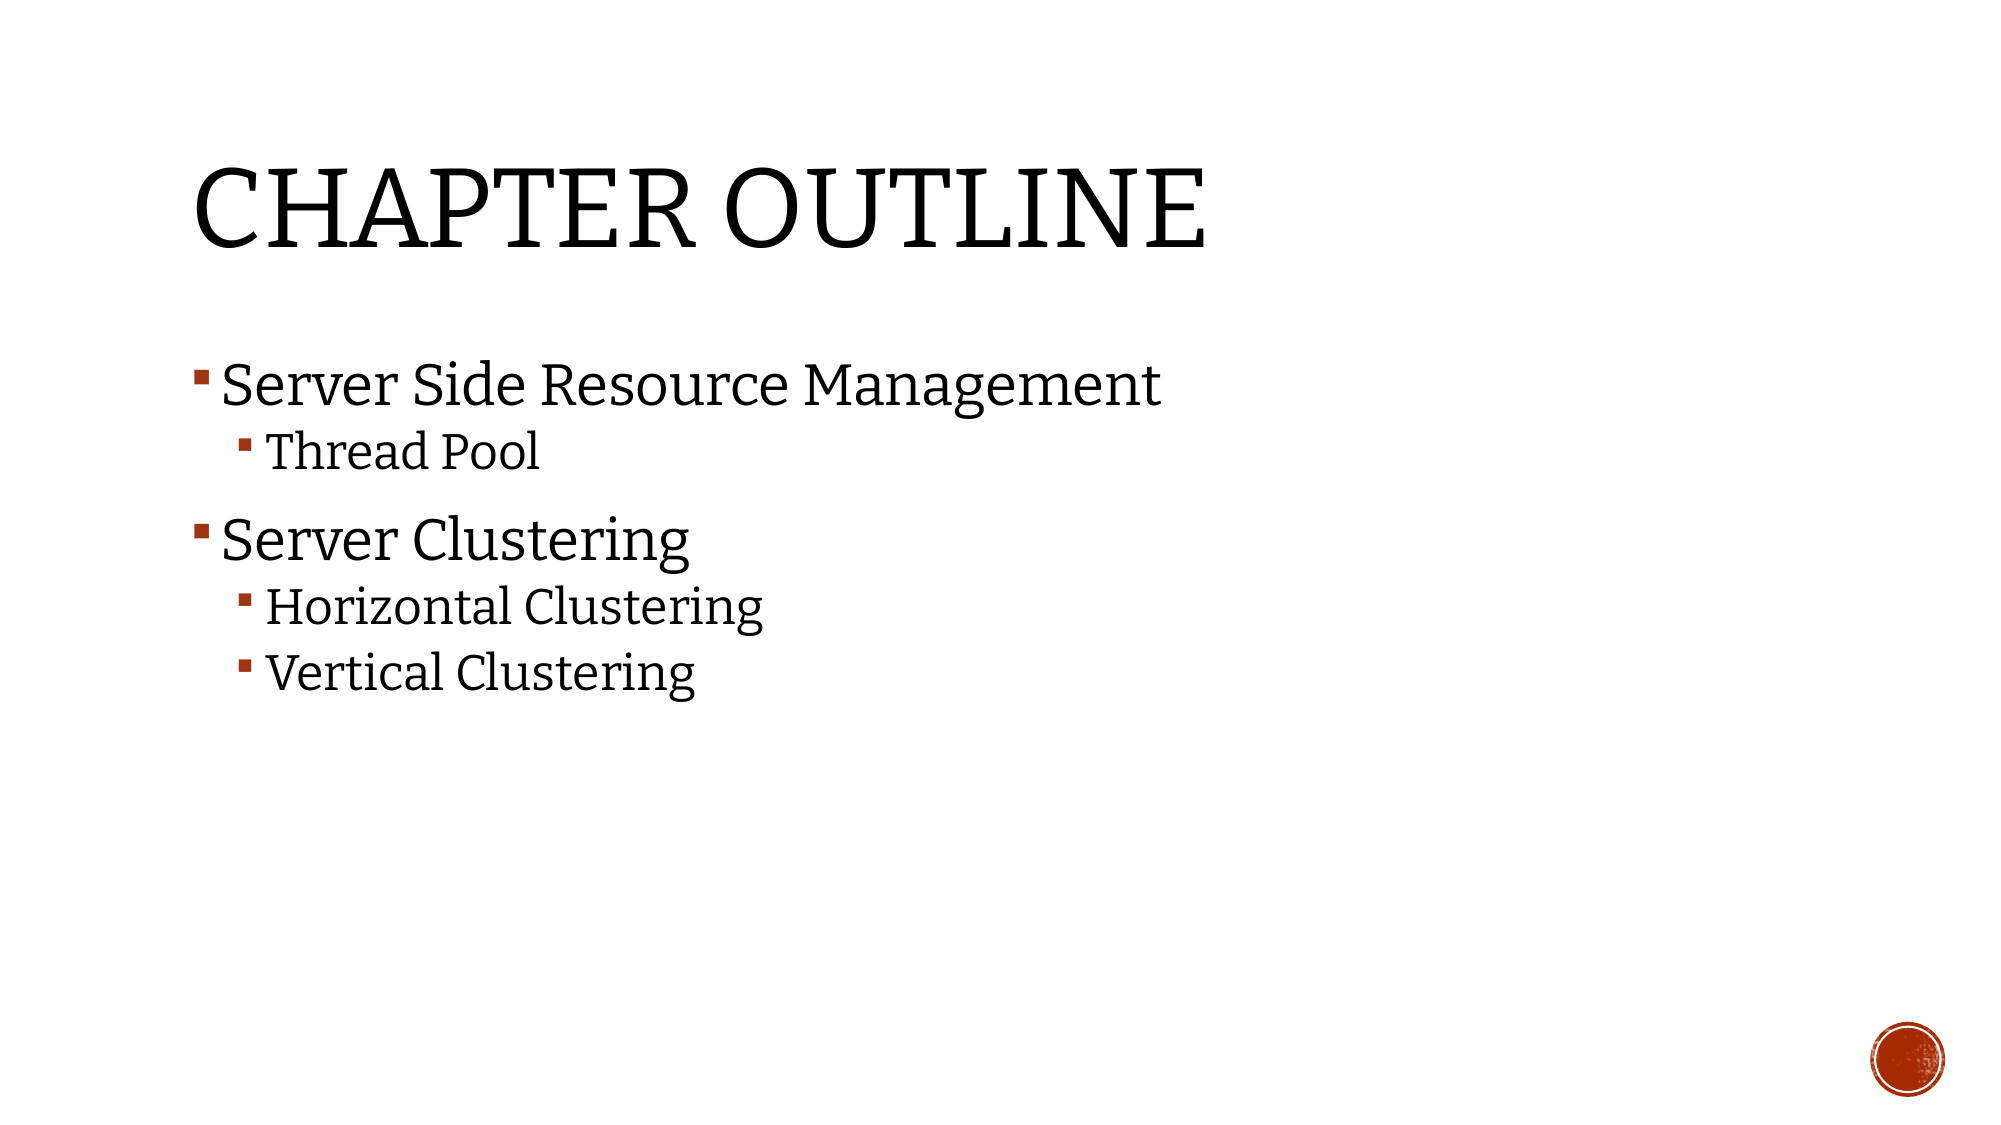

# Chapter outline
Server Side Resource Management
Thread Pool
Server Clustering
Horizontal Clustering
Vertical Clustering